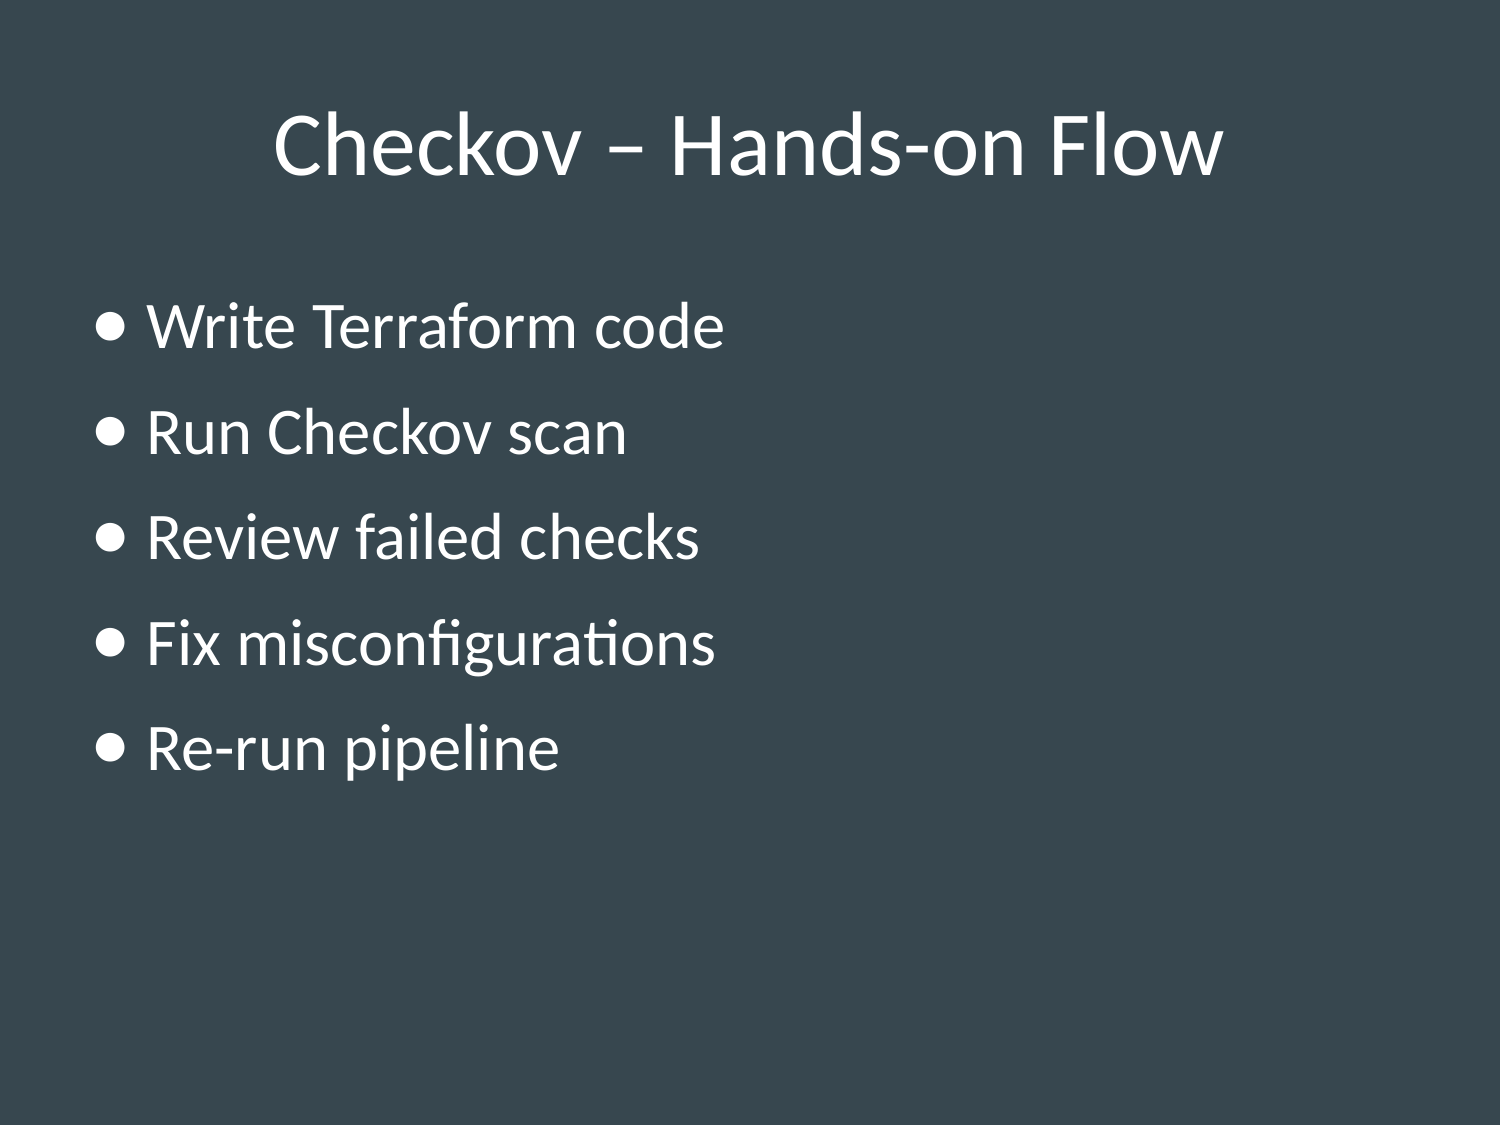

# Checkov – Hands-on Flow
Write Terraform code
Run Checkov scan
Review failed checks
Fix misconfigurations
Re-run pipeline